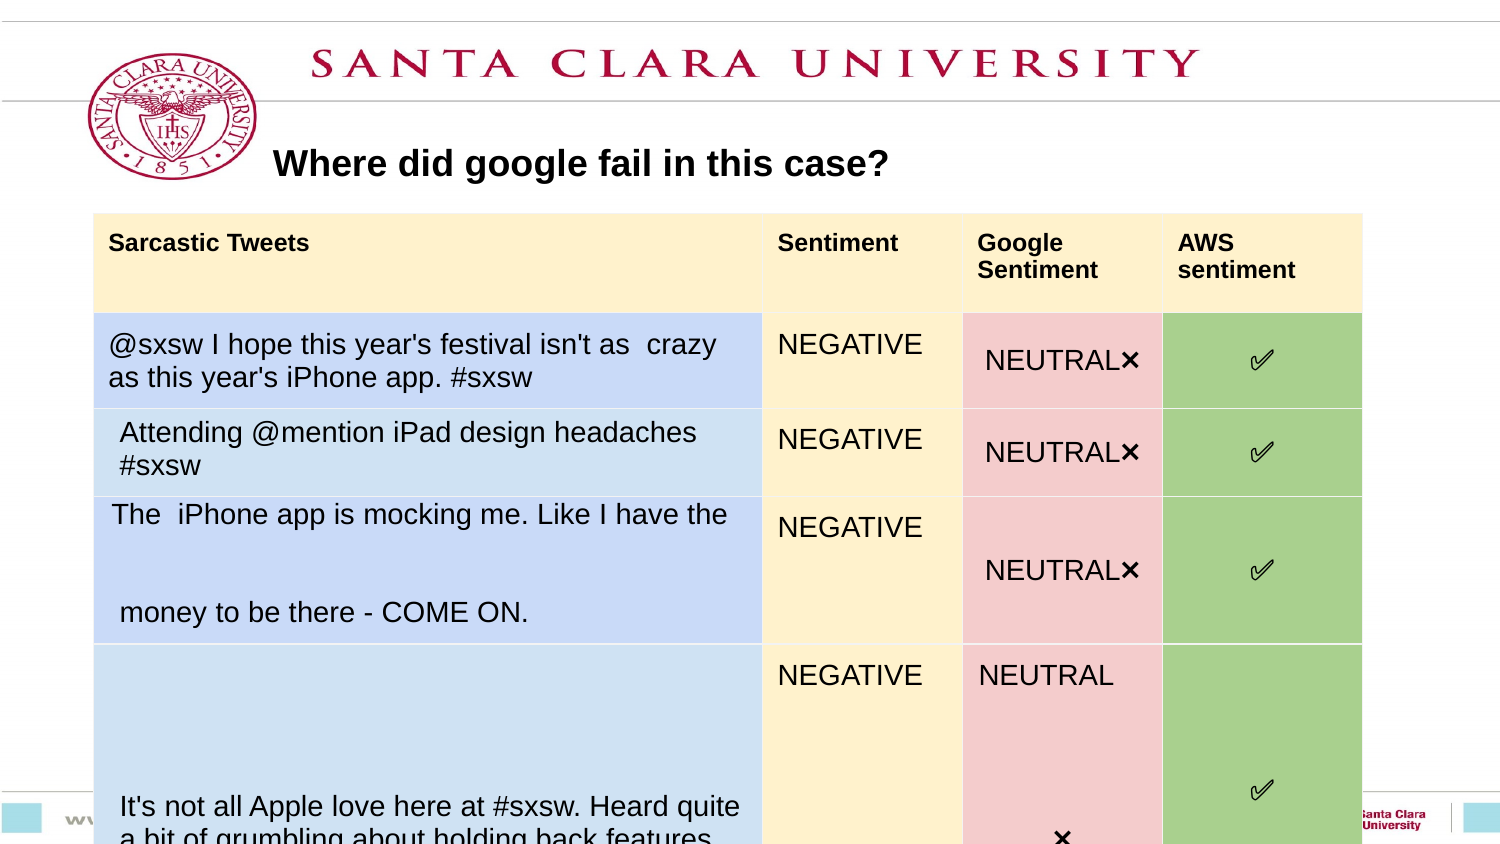

# Where did google fail in this case?
| Sarcastic Tweets | Sentiment | Google Sentiment | AWS sentiment |
| --- | --- | --- | --- |
| @sxsw I hope this year's festival isn't as crazy as this year's iPhone app. #sxsw | NEGATIVE | NEUTRAL❌ | ✅ |
| Attending @mention iPad design headaches #sxsw | NEGATIVE | NEUTRAL❌ | ✅ |
| The iPhone app is mocking me. Like I have the money to be there - COME ON. | NEGATIVE | NEUTRAL❌ | ✅ |
| It's not all Apple love here at #sxsw. Heard quite a bit of grumbling about holding back features on iPad 1 so people would have to buy v2. | NEGATIVE | NEUTRAL ❌ | ✅ |